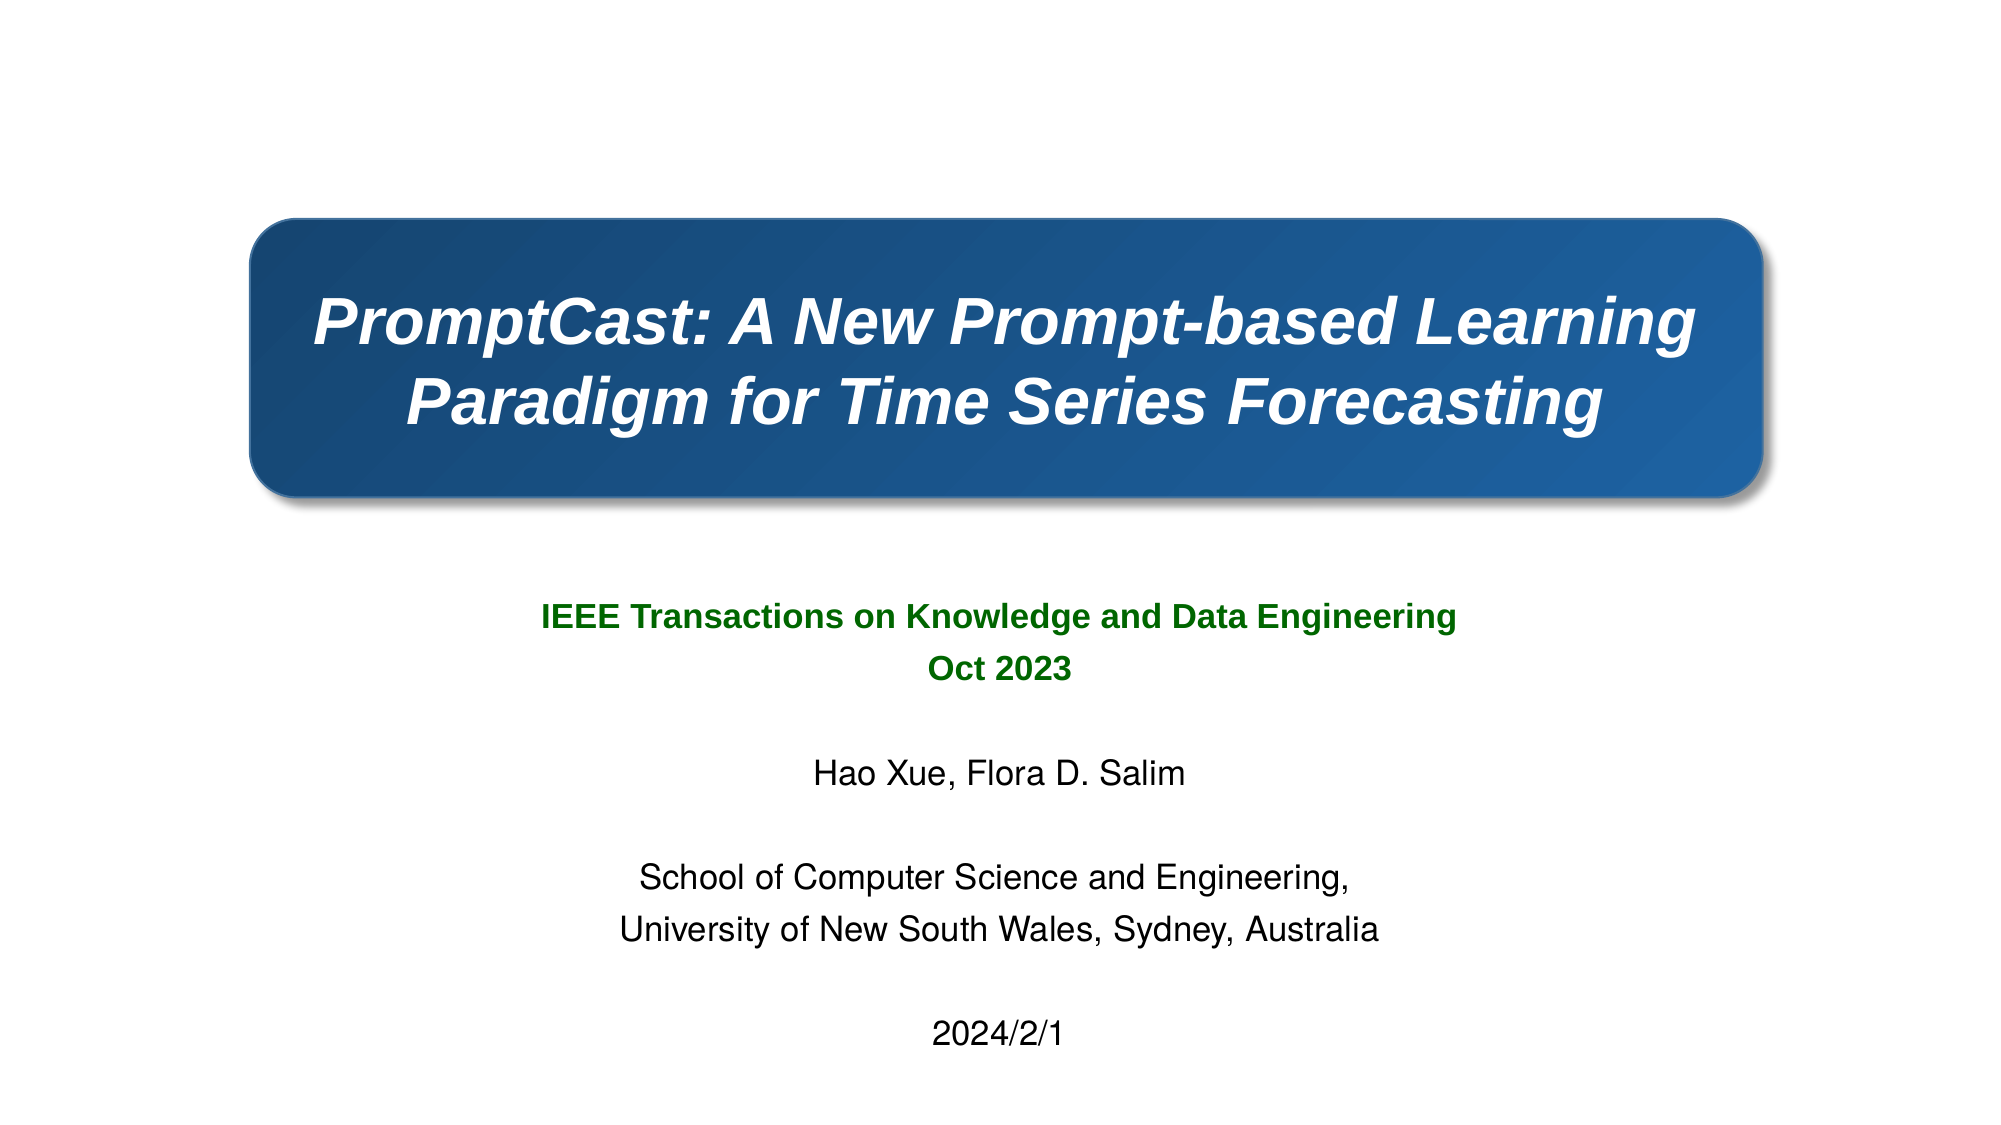

PromptCast: A New Prompt-based Learning Paradigm for Time Series Forecasting

IEEE Transactions on Knowledge and Data Engineering
Oct 2023

Hao Xue, Flora D. Salim

School of Computer Science and Engineering,
University of New South Wales, Sydney, Australia

2024/2/1